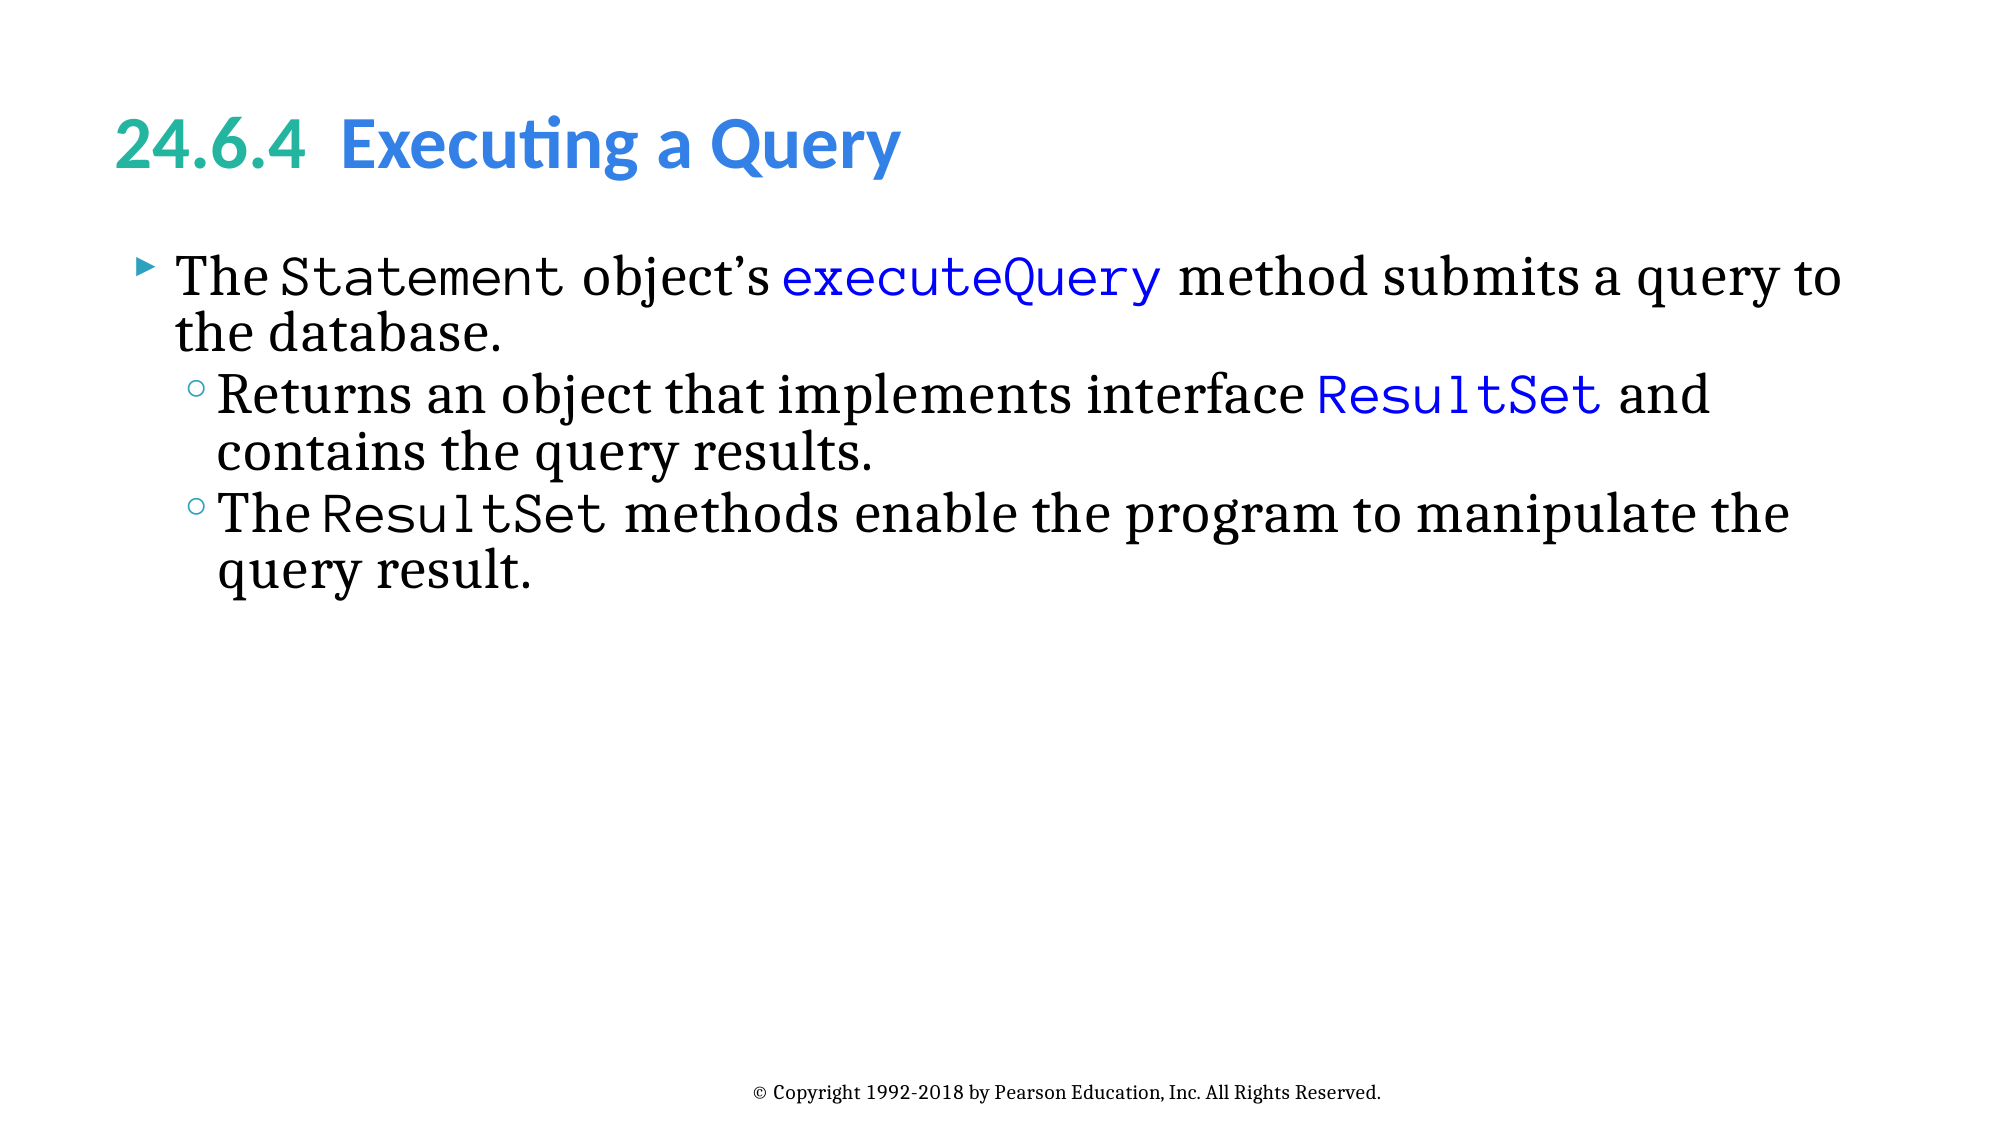

# 24.6.4  Executing a Query
The Statement object’s executeQuery method submits a query to the database.
Returns an object that implements interface ResultSet and contains the query results.
The ResultSet methods enable the program to manipulate the query result.
© Copyright 1992-2018 by Pearson Education, Inc. All Rights Reserved.